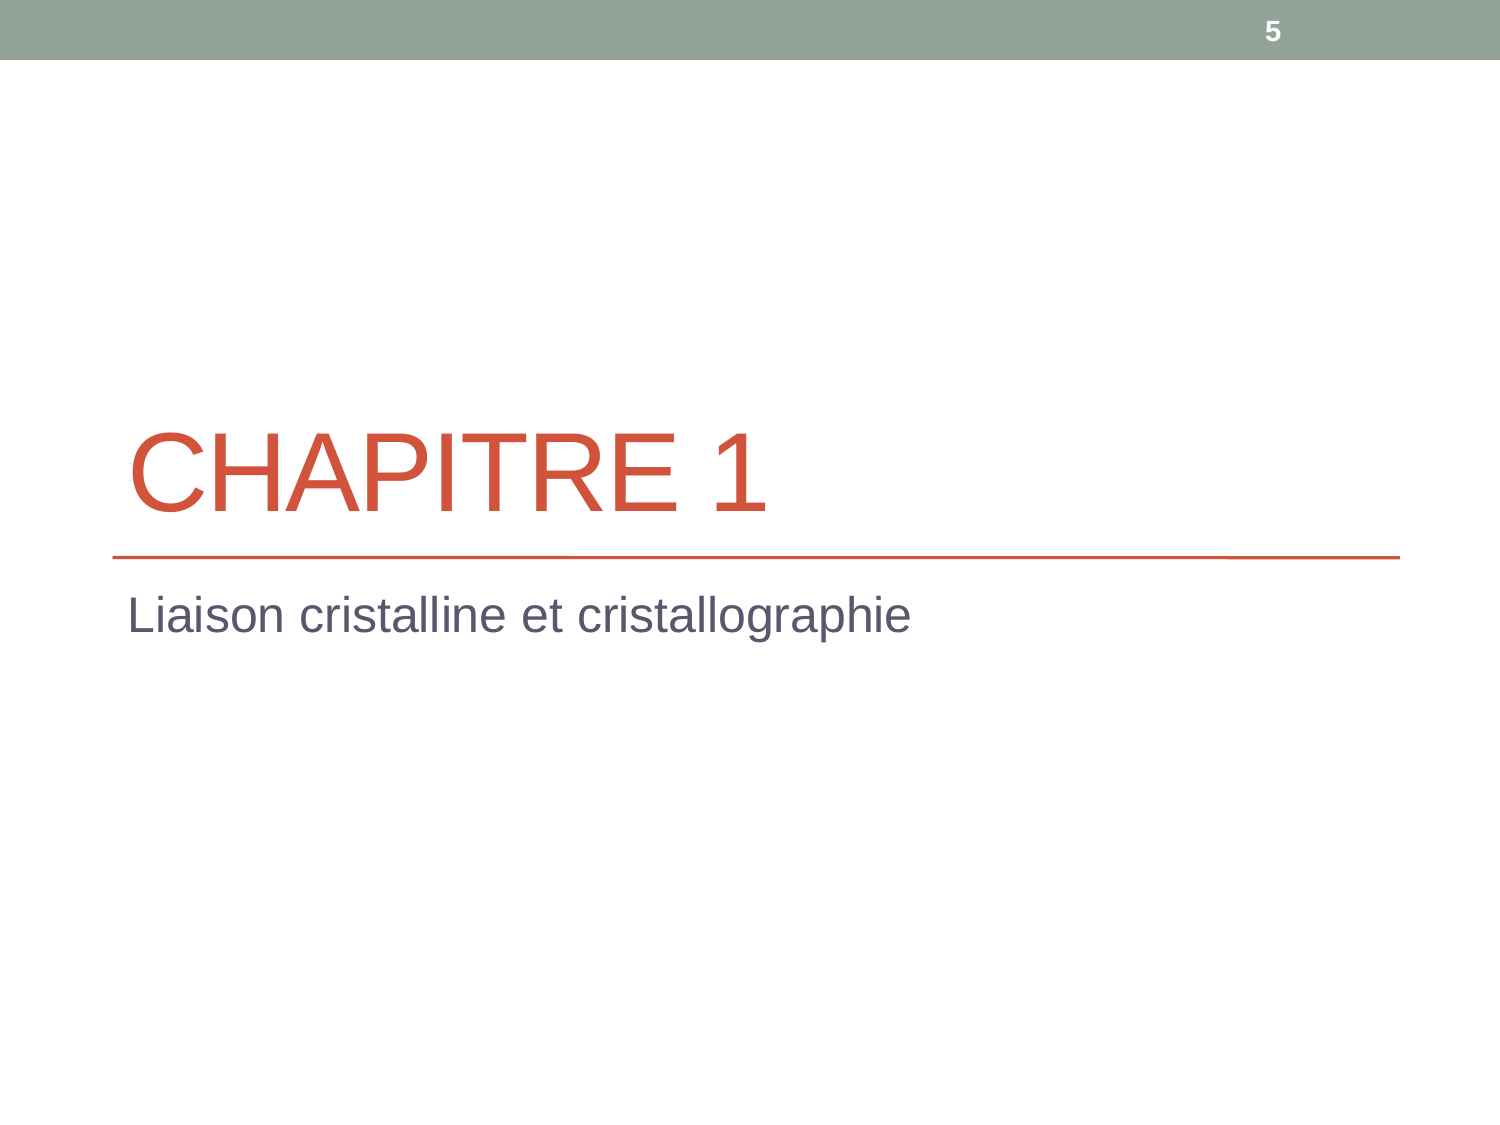

5
# Chapitre 1
Liaison cristalline et cristallographie